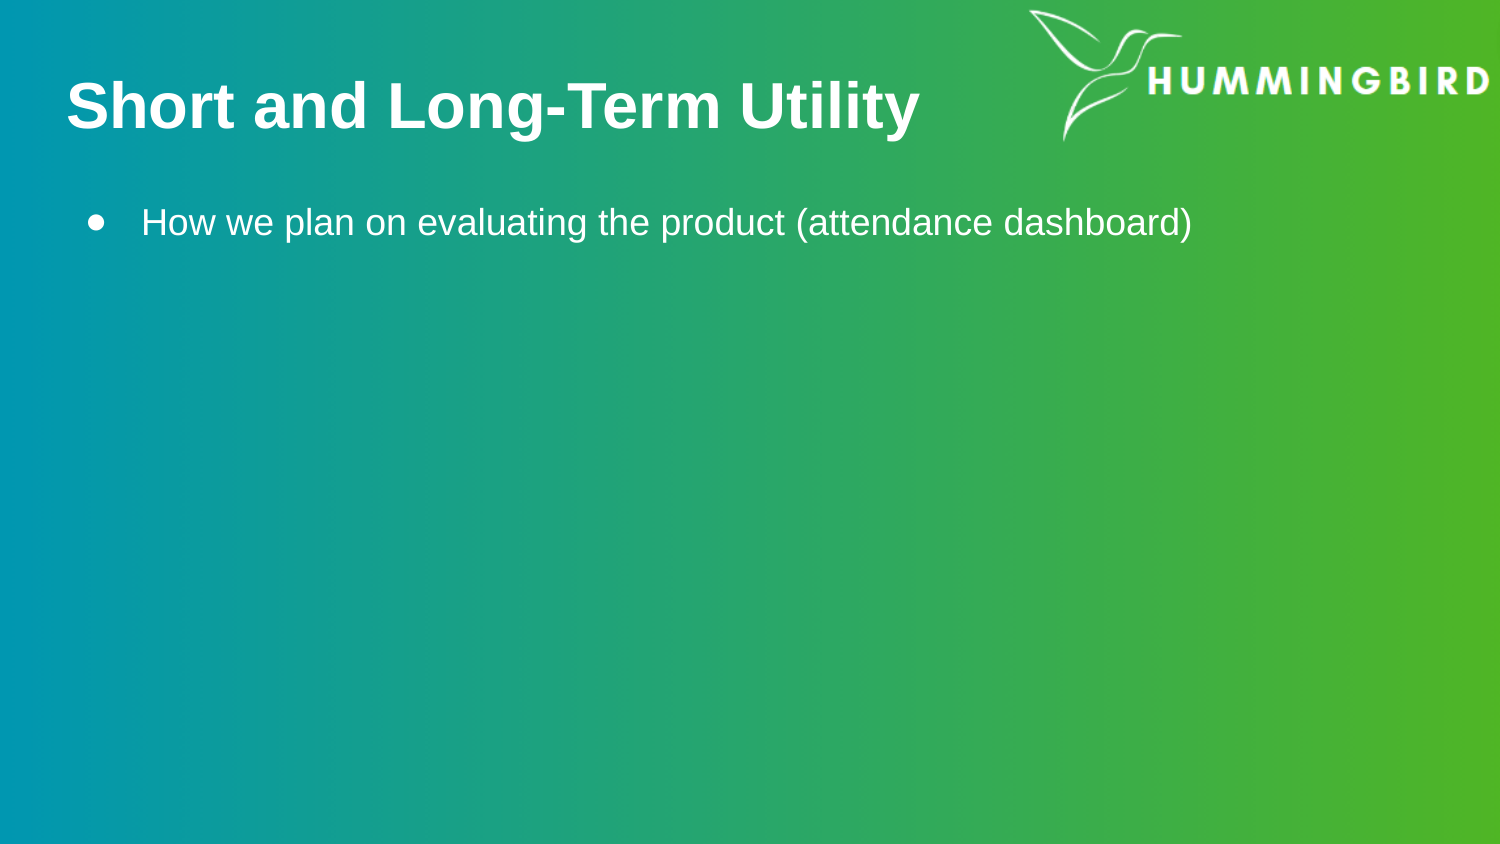

# Short and Long-Term Utility
How we plan on evaluating the product (attendance dashboard)